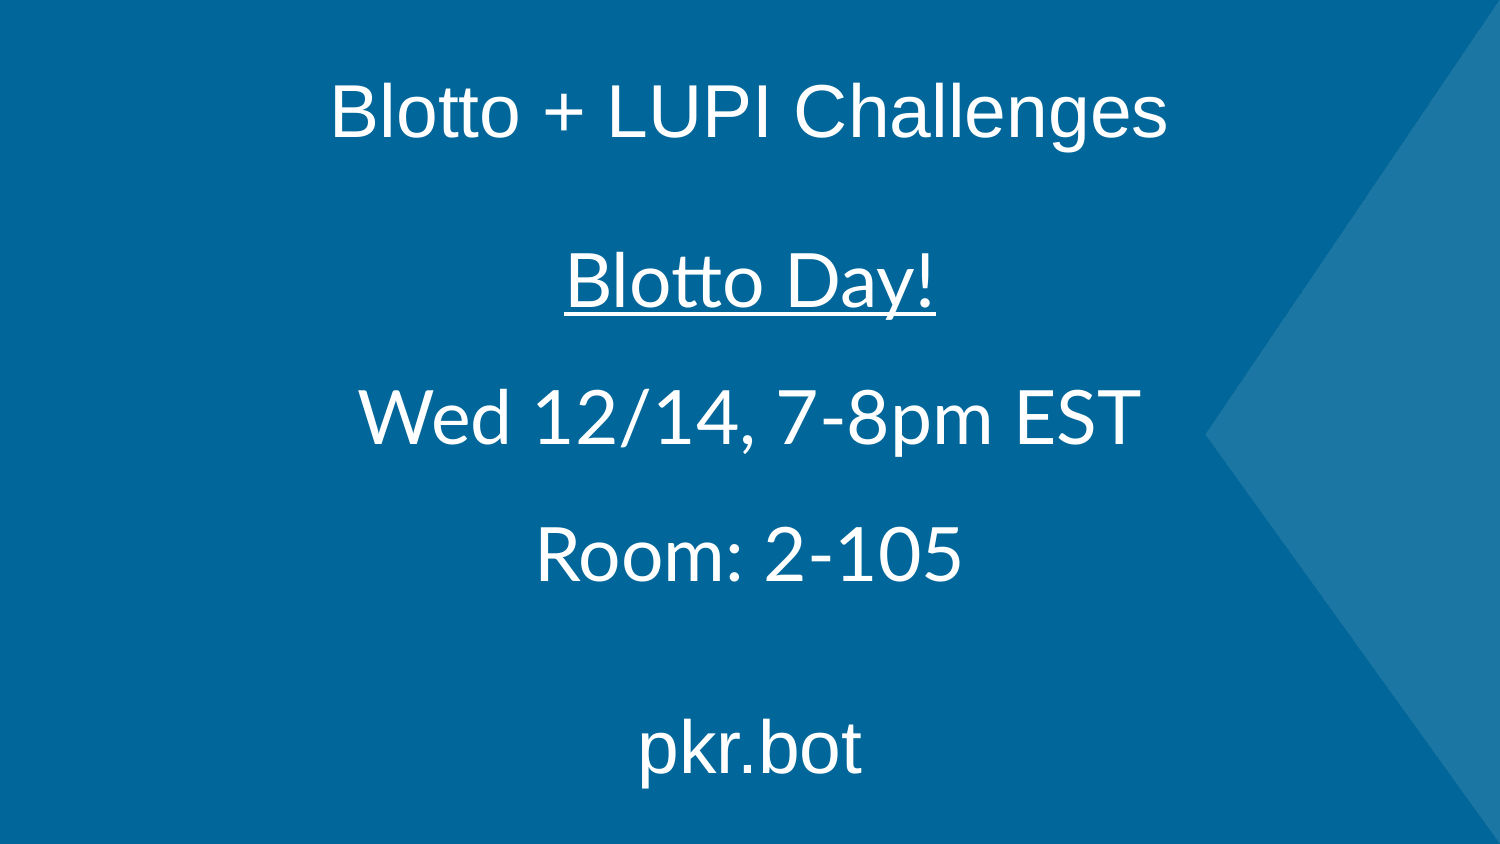

Blotto + LUPI Challenges
Blotto Day!
Wed 12/14, 7-8pm EST
Room: 2-105
# pkr.bot